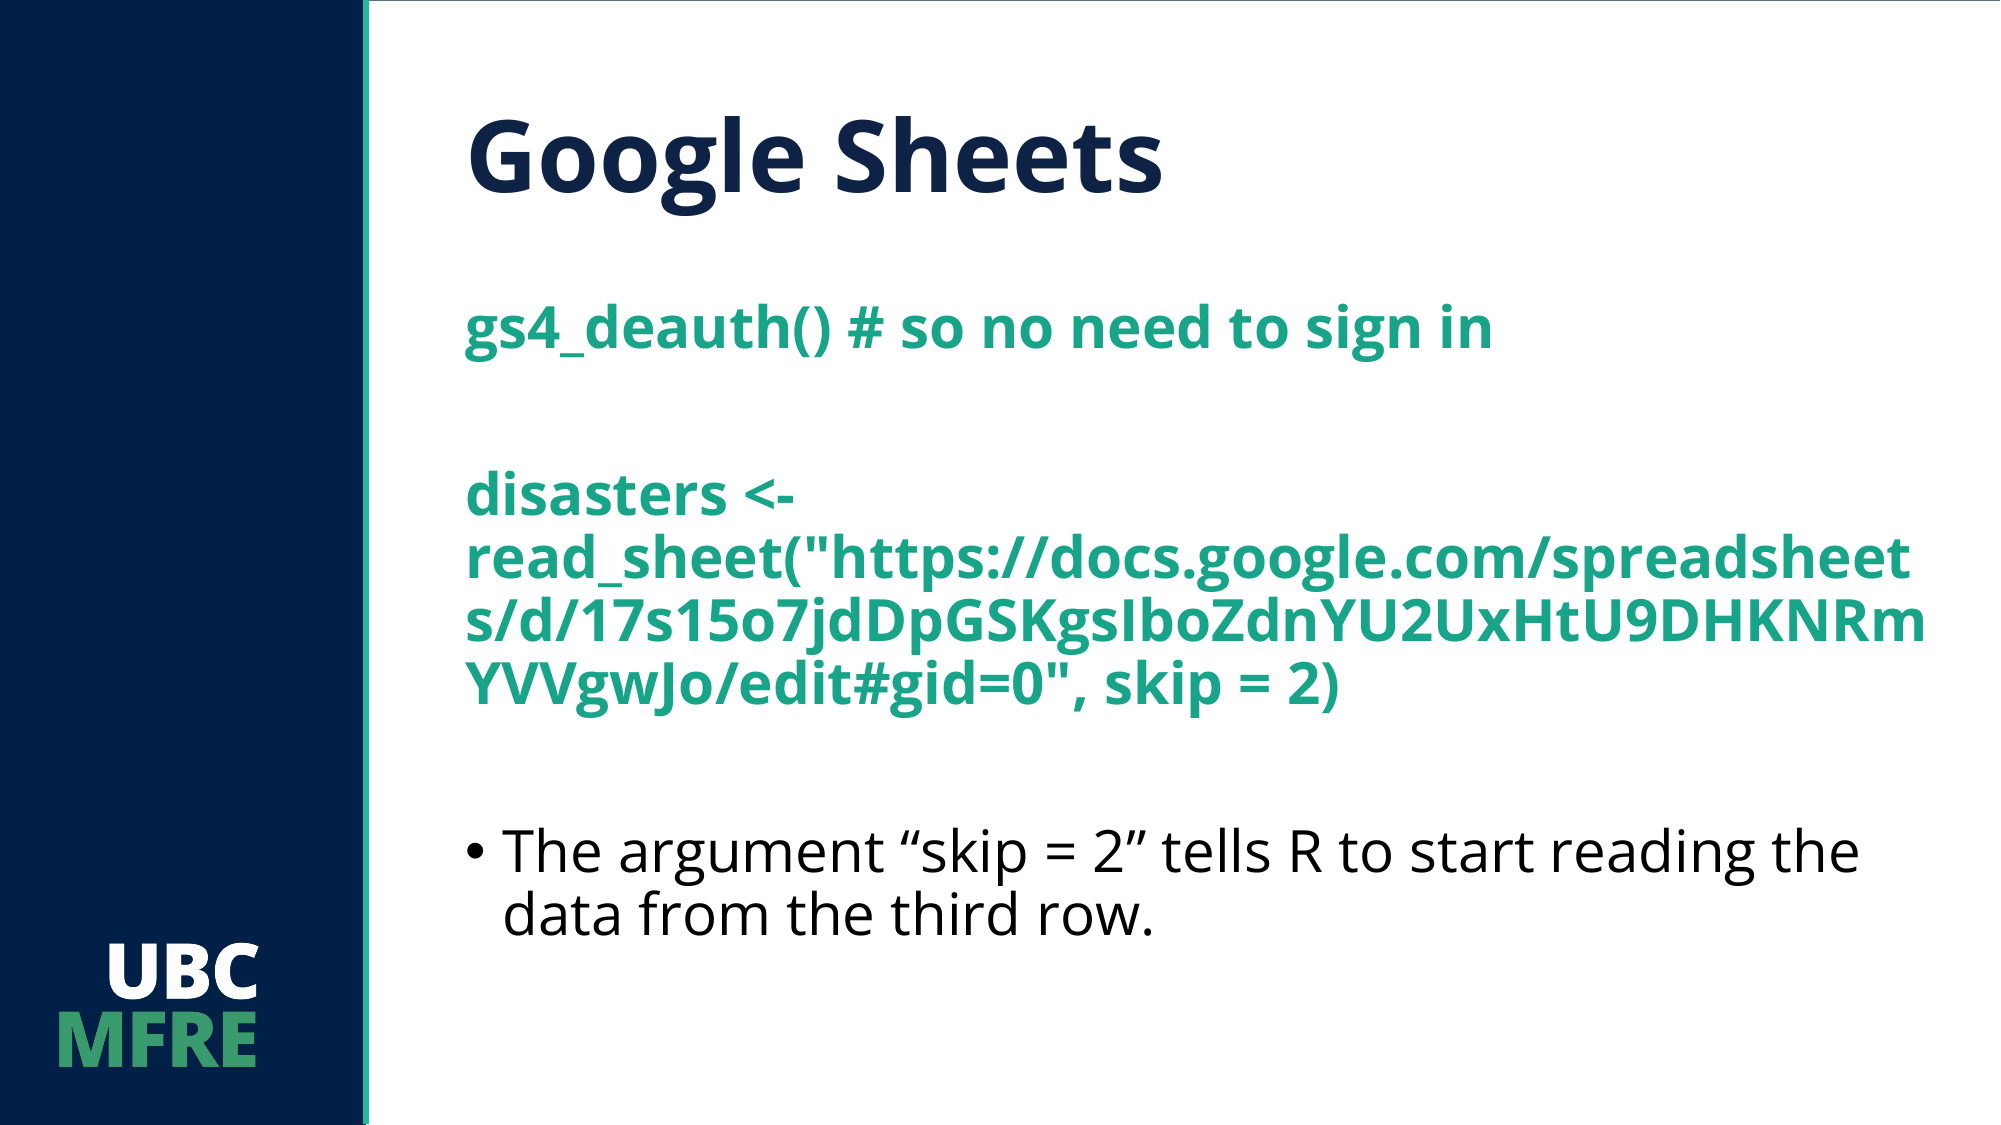

# Google Sheets
gs4_deauth() # so no need to sign in

disasters <- read_sheet("https://docs.google.com/spreadsheets/d/17s15o7jdDpGSKgsIboZdnYU2UxHtU9DHKNRmYVVgwJo/edit#gid=0", skip = 2)

The argument “skip = 2” tells R to start reading the data from the third row.